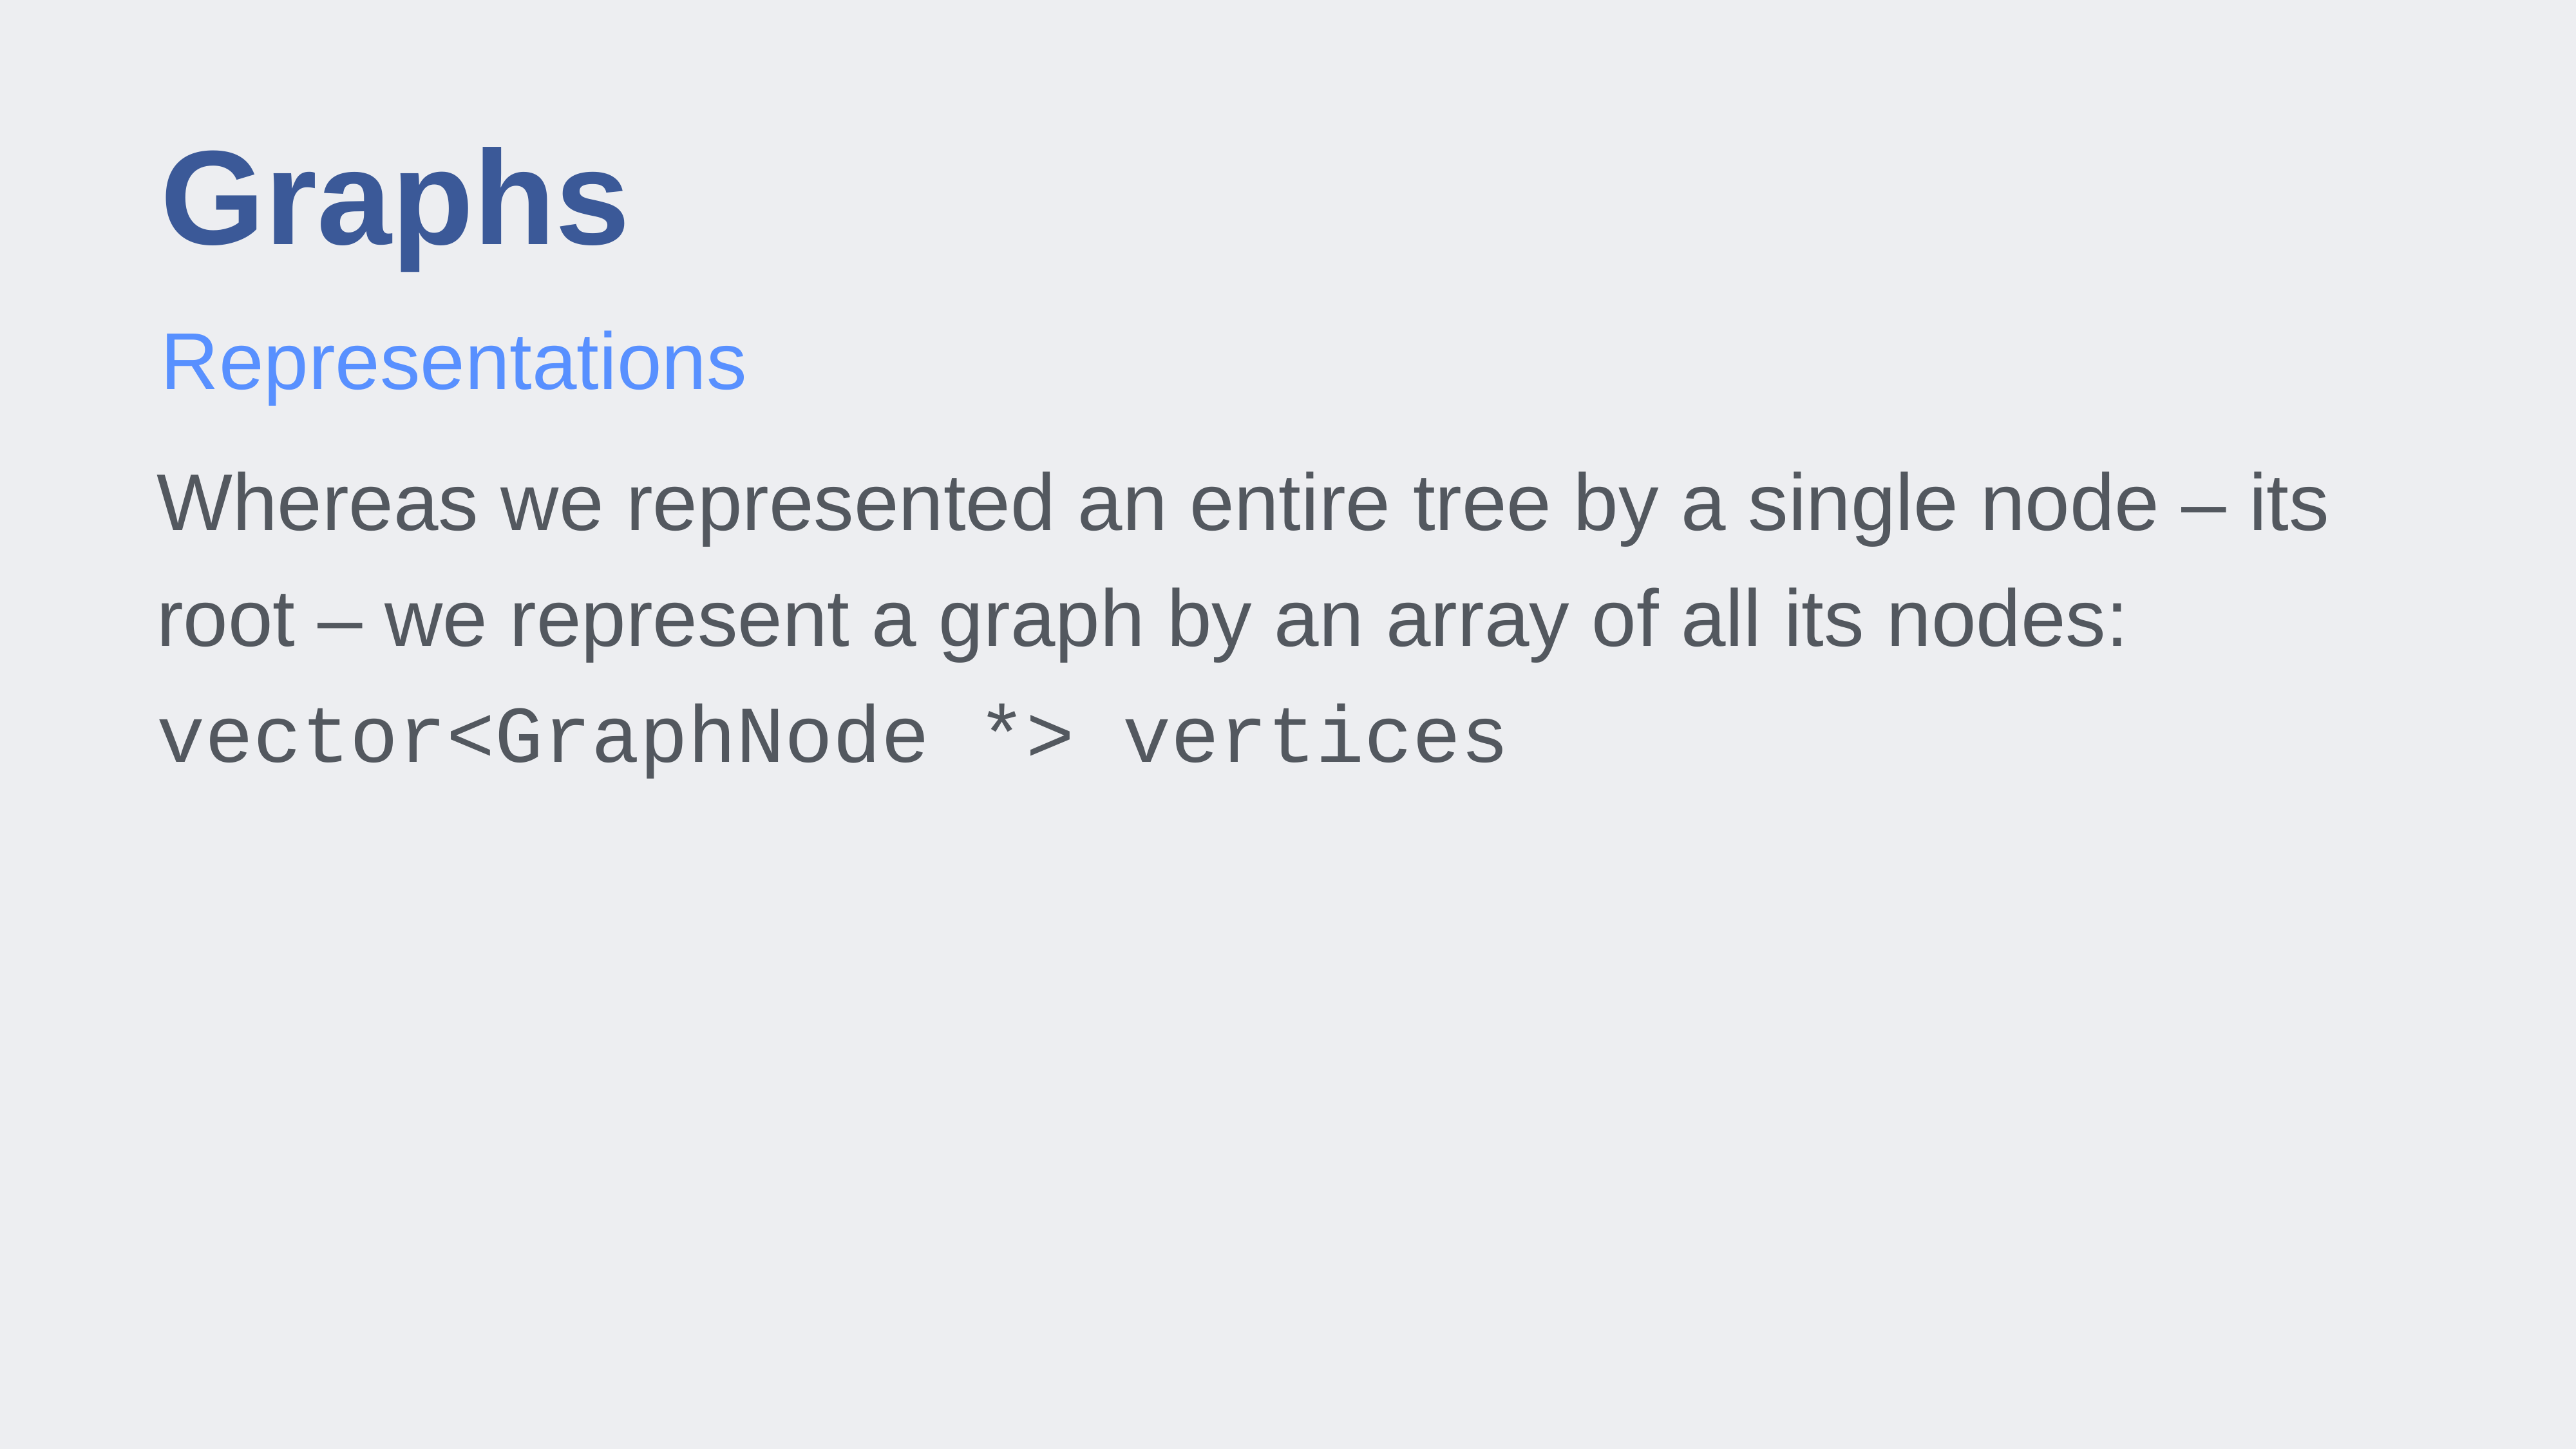

# Graphs
Representations
Whereas we represented an entire tree by a single node – its root – we represent a graph by an array of all its nodes:
vector<GraphNode *> vertices